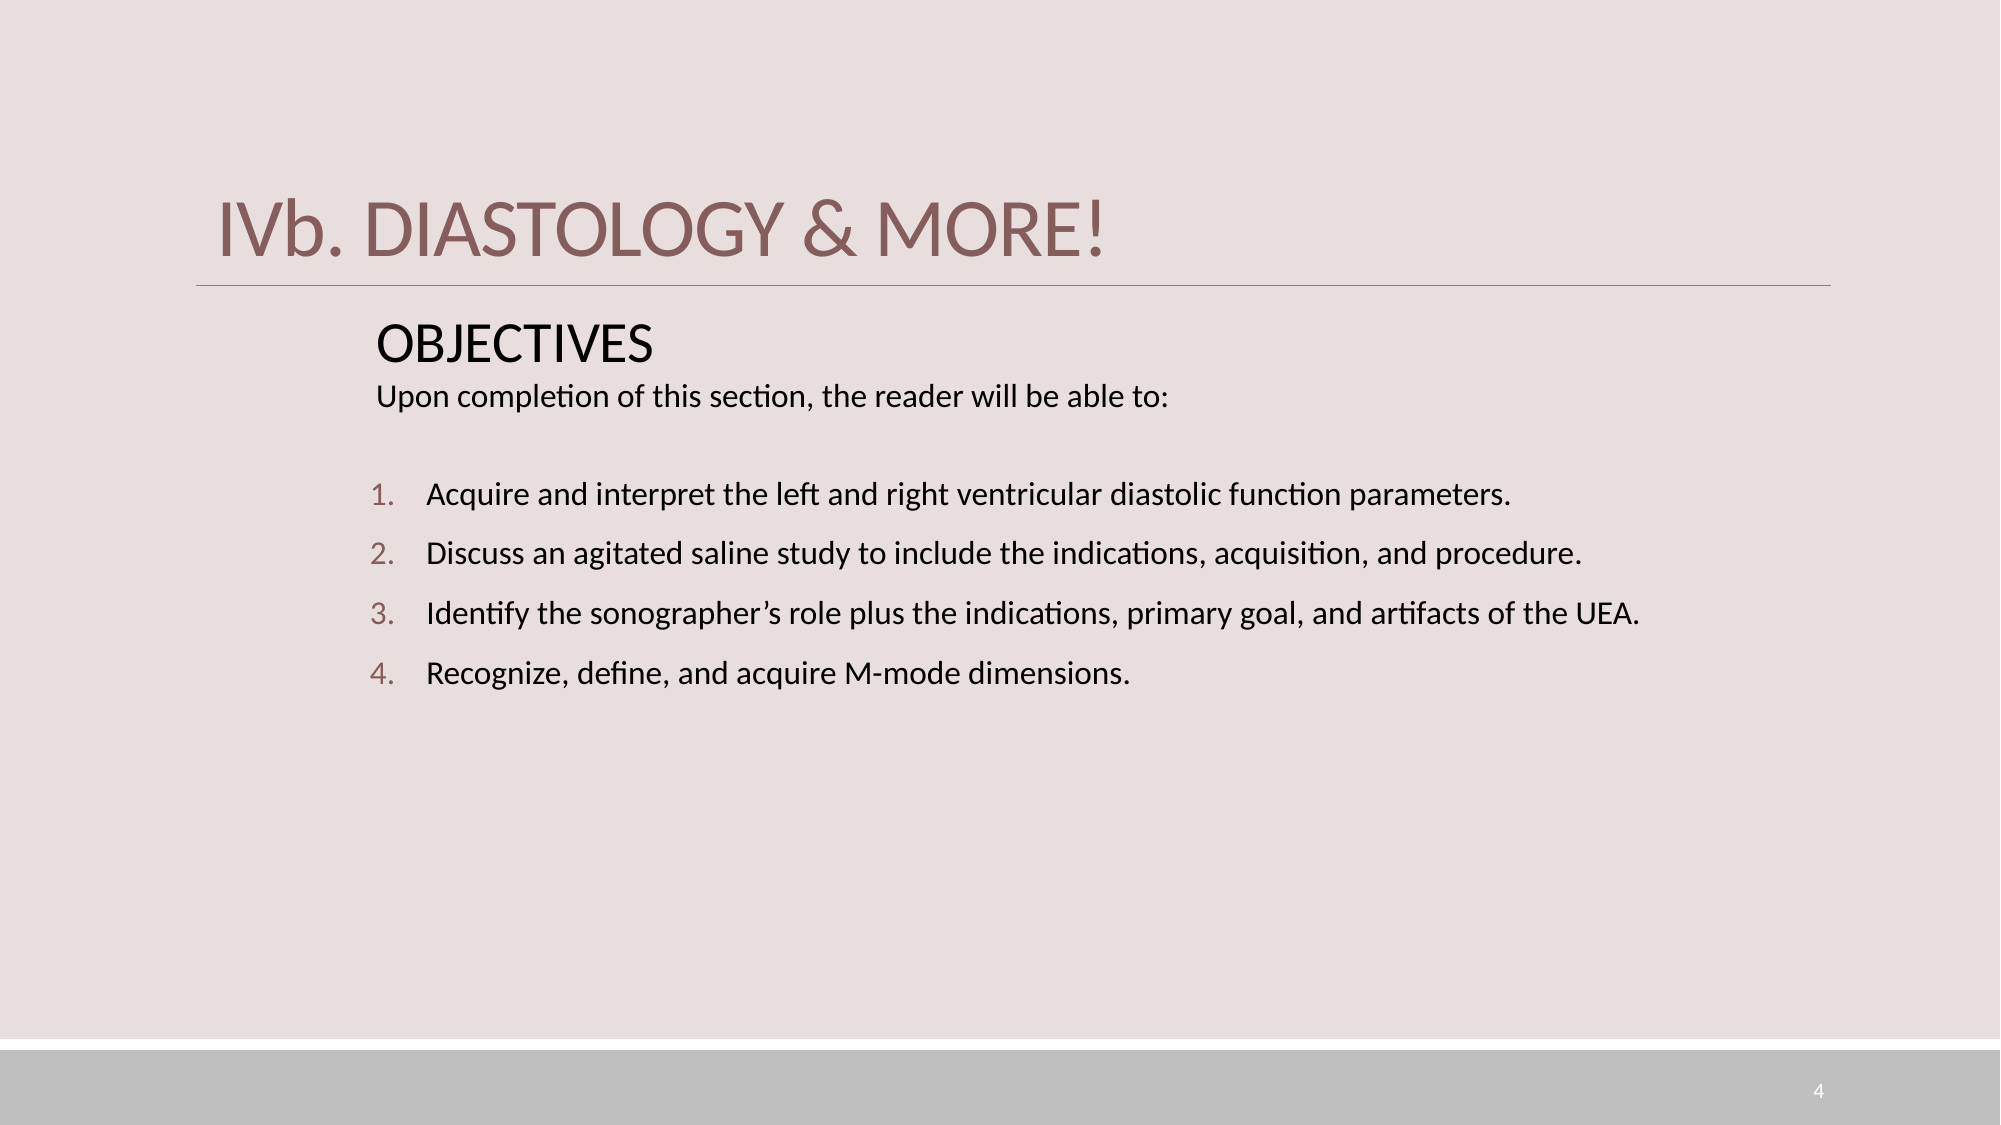

# IVb. DIASTOLOGY & MORE!
OBJECTIVES
Upon completion of this section, the reader will be able to:
Acquire and interpret the left and right ventricular diastolic function parameters.
Discuss an agitated saline study to include the indications, acquisition, and procedure.
Identify the sonographer’s role plus the indications, primary goal, and artifacts of the UEA.
Recognize, define, and acquire M-mode dimensions.

4